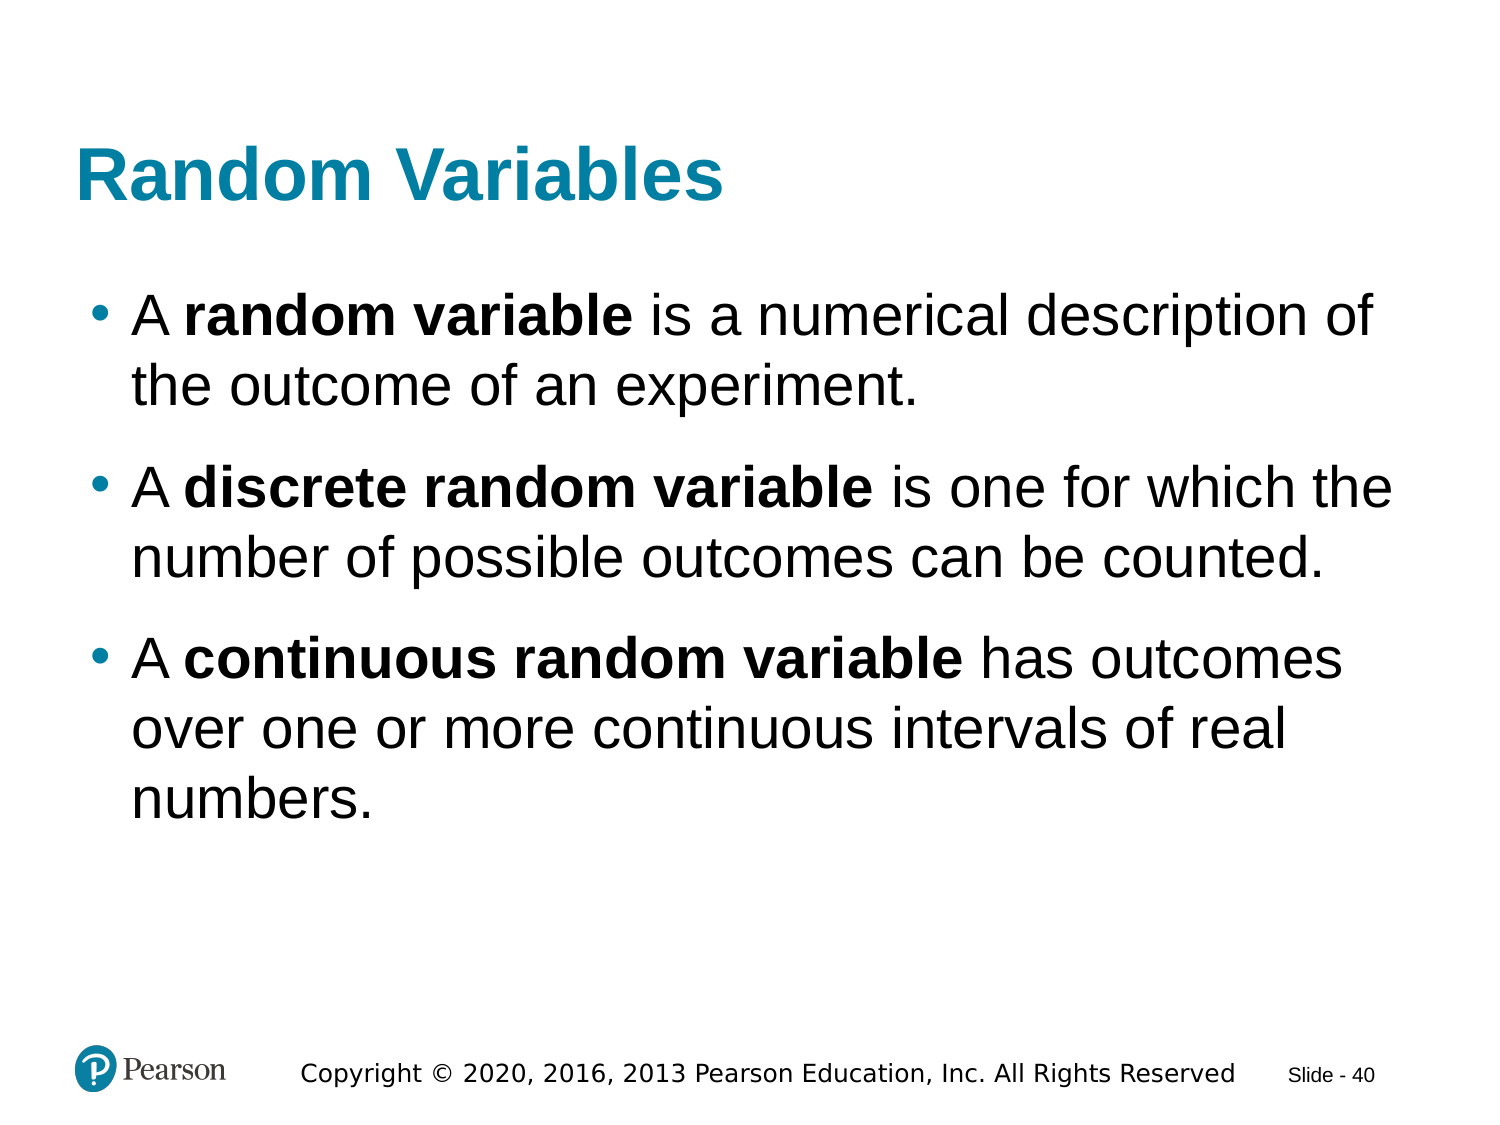

# Random Variables
A random variable is a numerical description of the outcome of an experiment.
A discrete random variable is one for which the number of possible outcomes can be counted.
A continuous random variable has outcomes over one or more continuous intervals of real numbers.